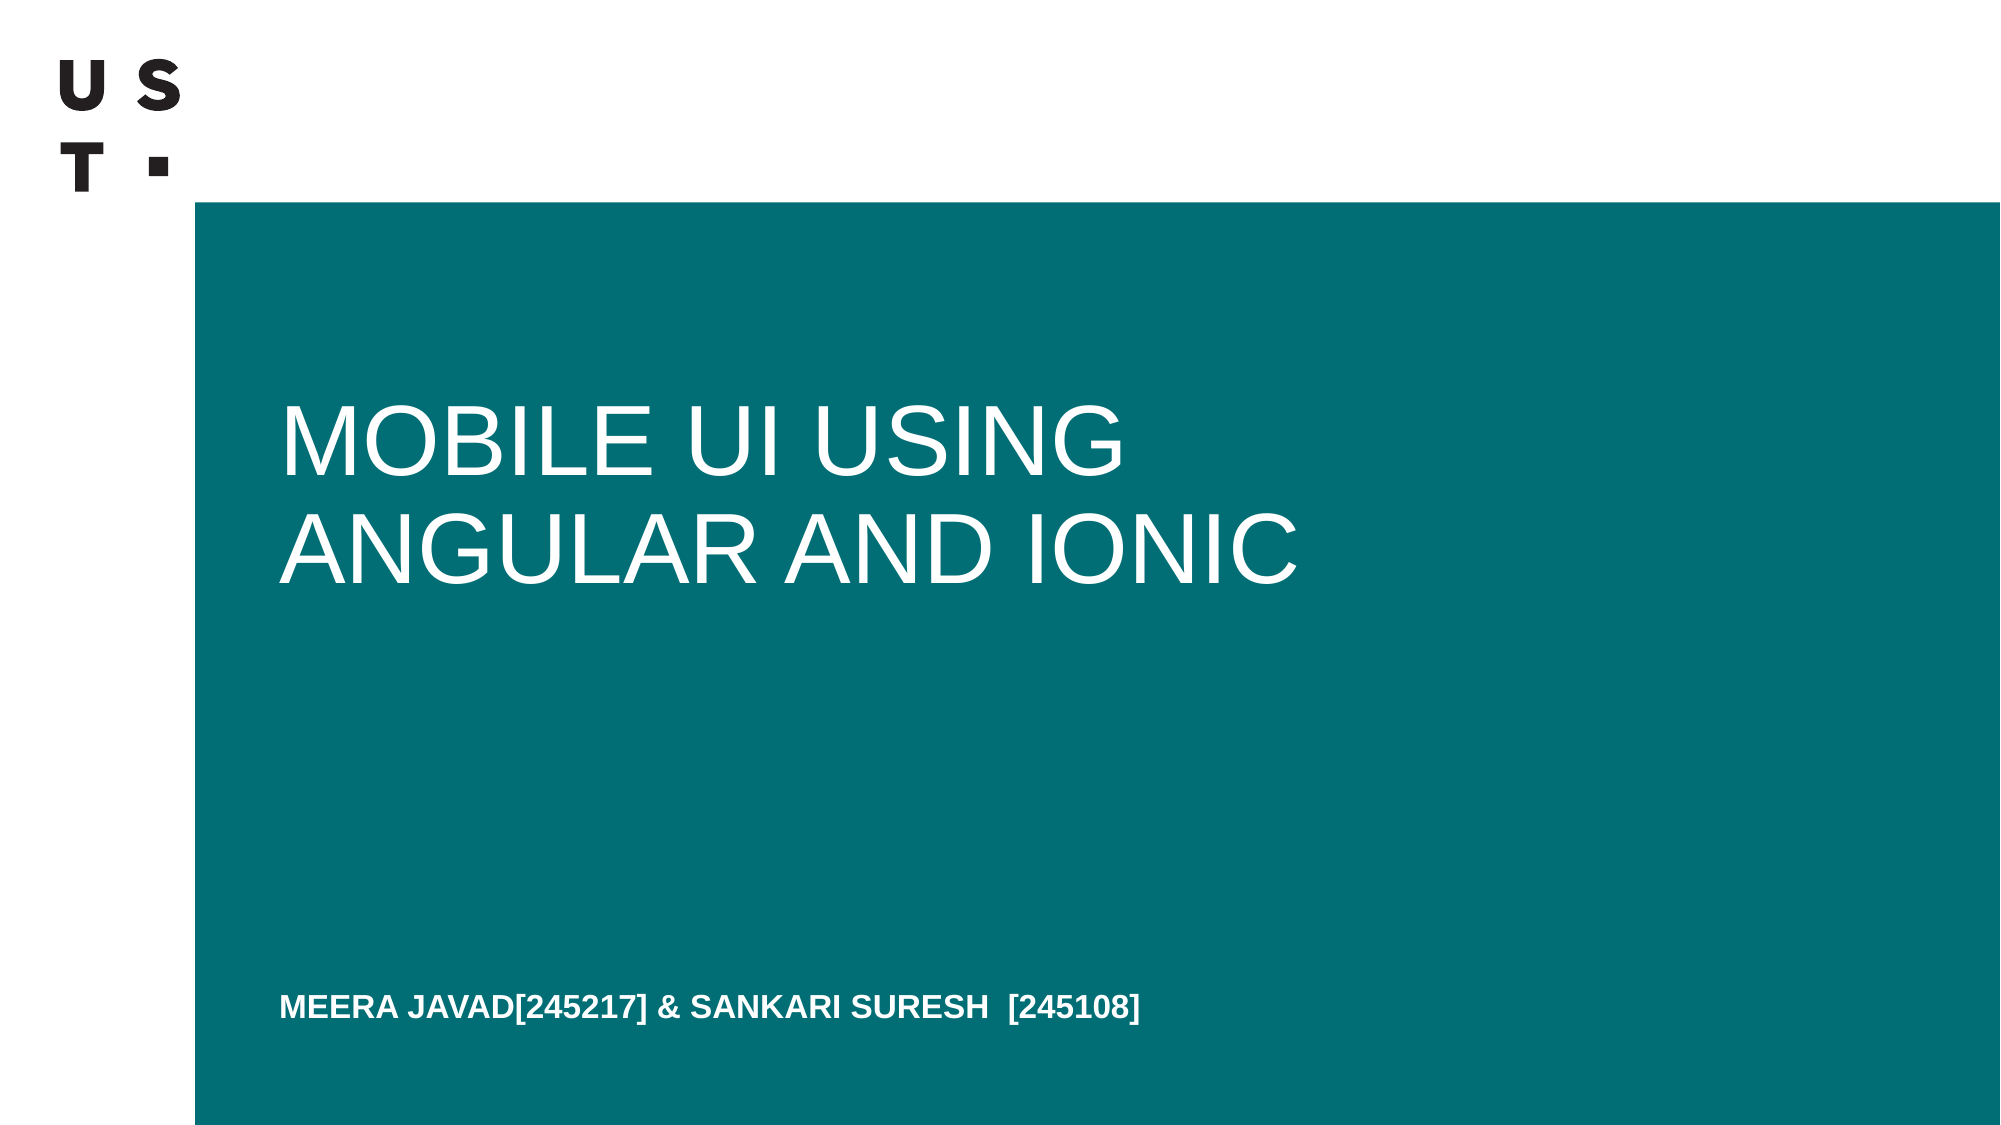

# MOBILE UI USING ANGULAR AND IONIC

MEERA JAVAD[245217] & SANKARI SURESH  [245108]